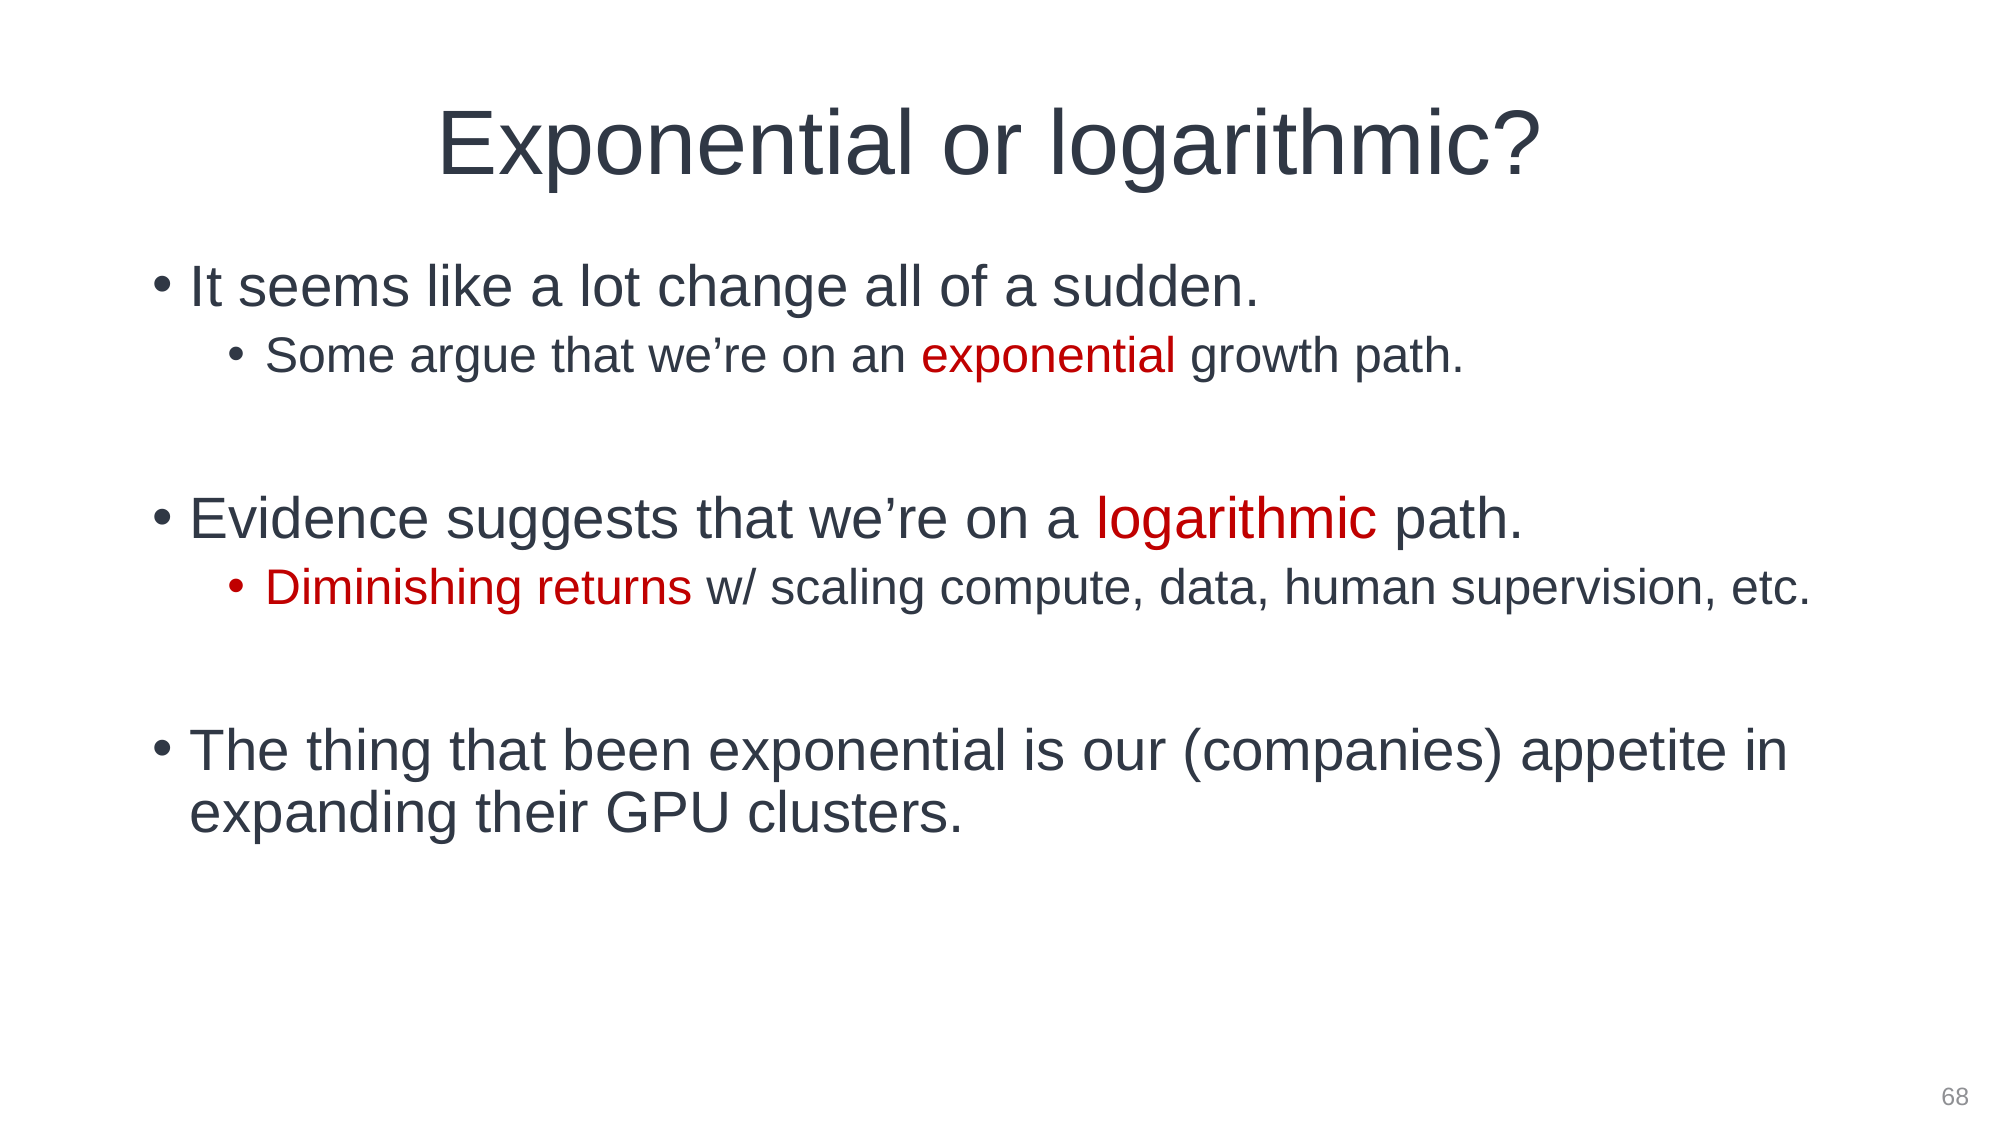

# Exponential or logarithmic?
It seems like a lot change all of a sudden.
Some argue that we’re on an exponential growth path.

Evidence suggests that we’re on a logarithmic path.
Diminishing returns w/ scaling compute, data, human supervision, etc.

The thing that been exponential is our (companies) appetite in expanding their GPU clusters.
68